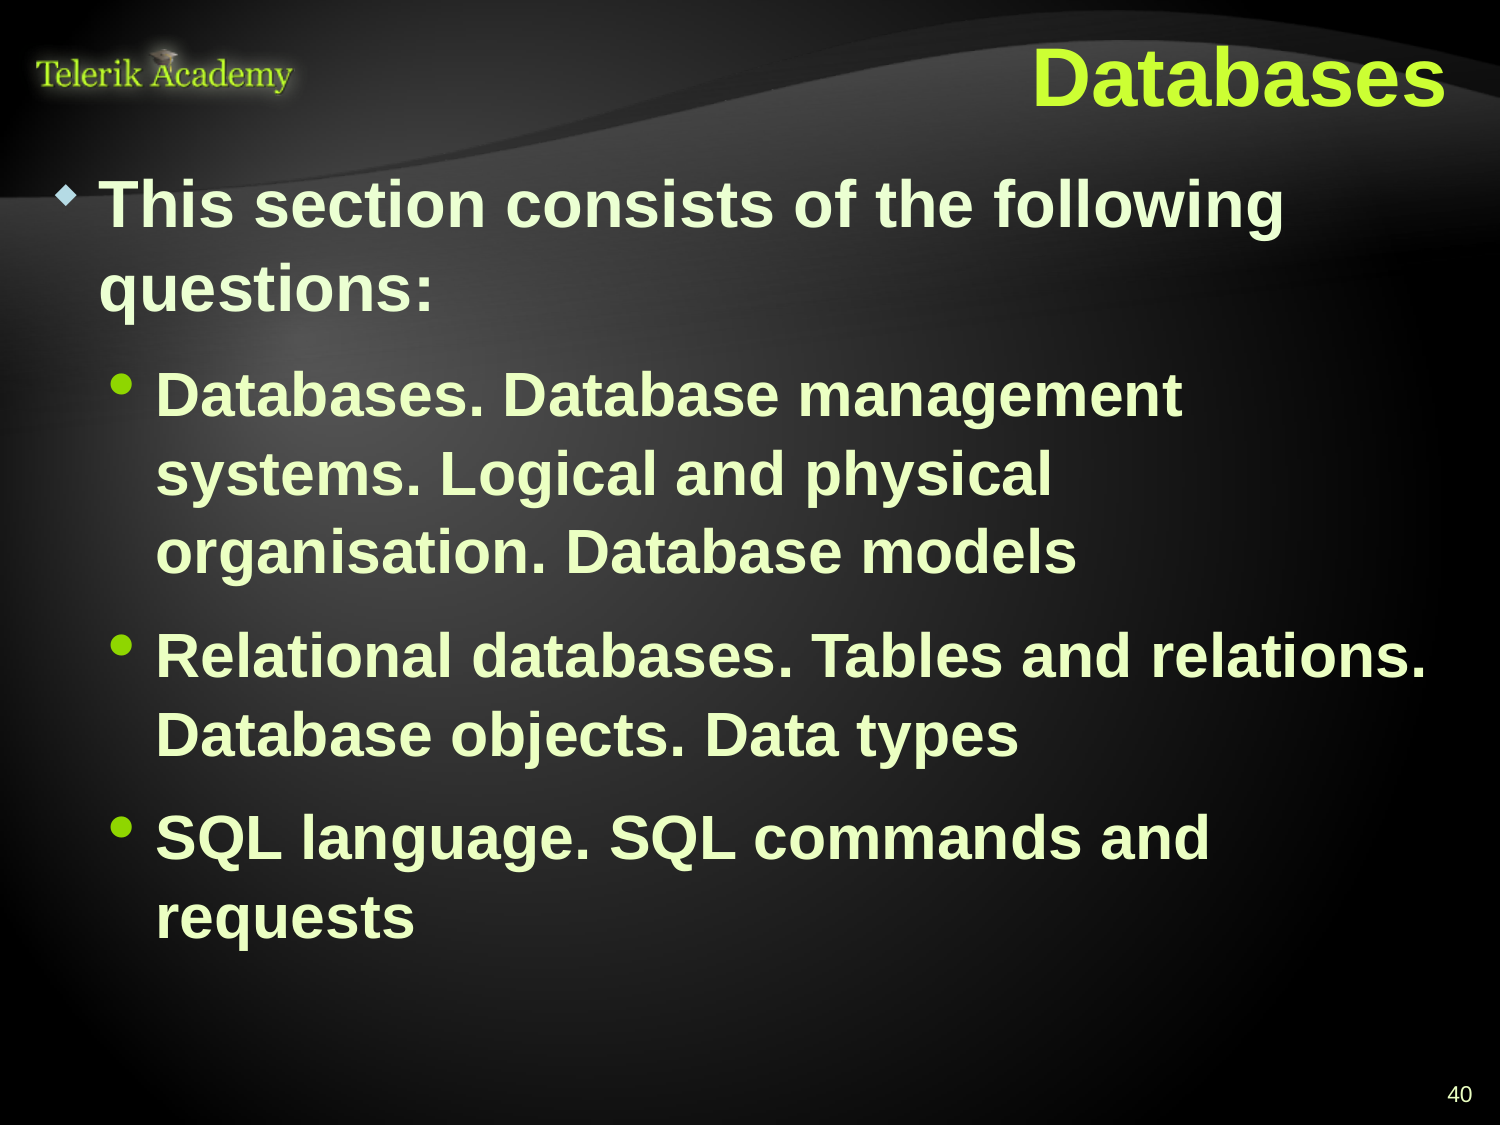

# Databases
This section consists of the following questions:
Databases. Database management systems. Logical and physical organisation. Database models
Relational databases. Tables and relations. Database objects. Data types
SQL language. SQL commands and requests
40